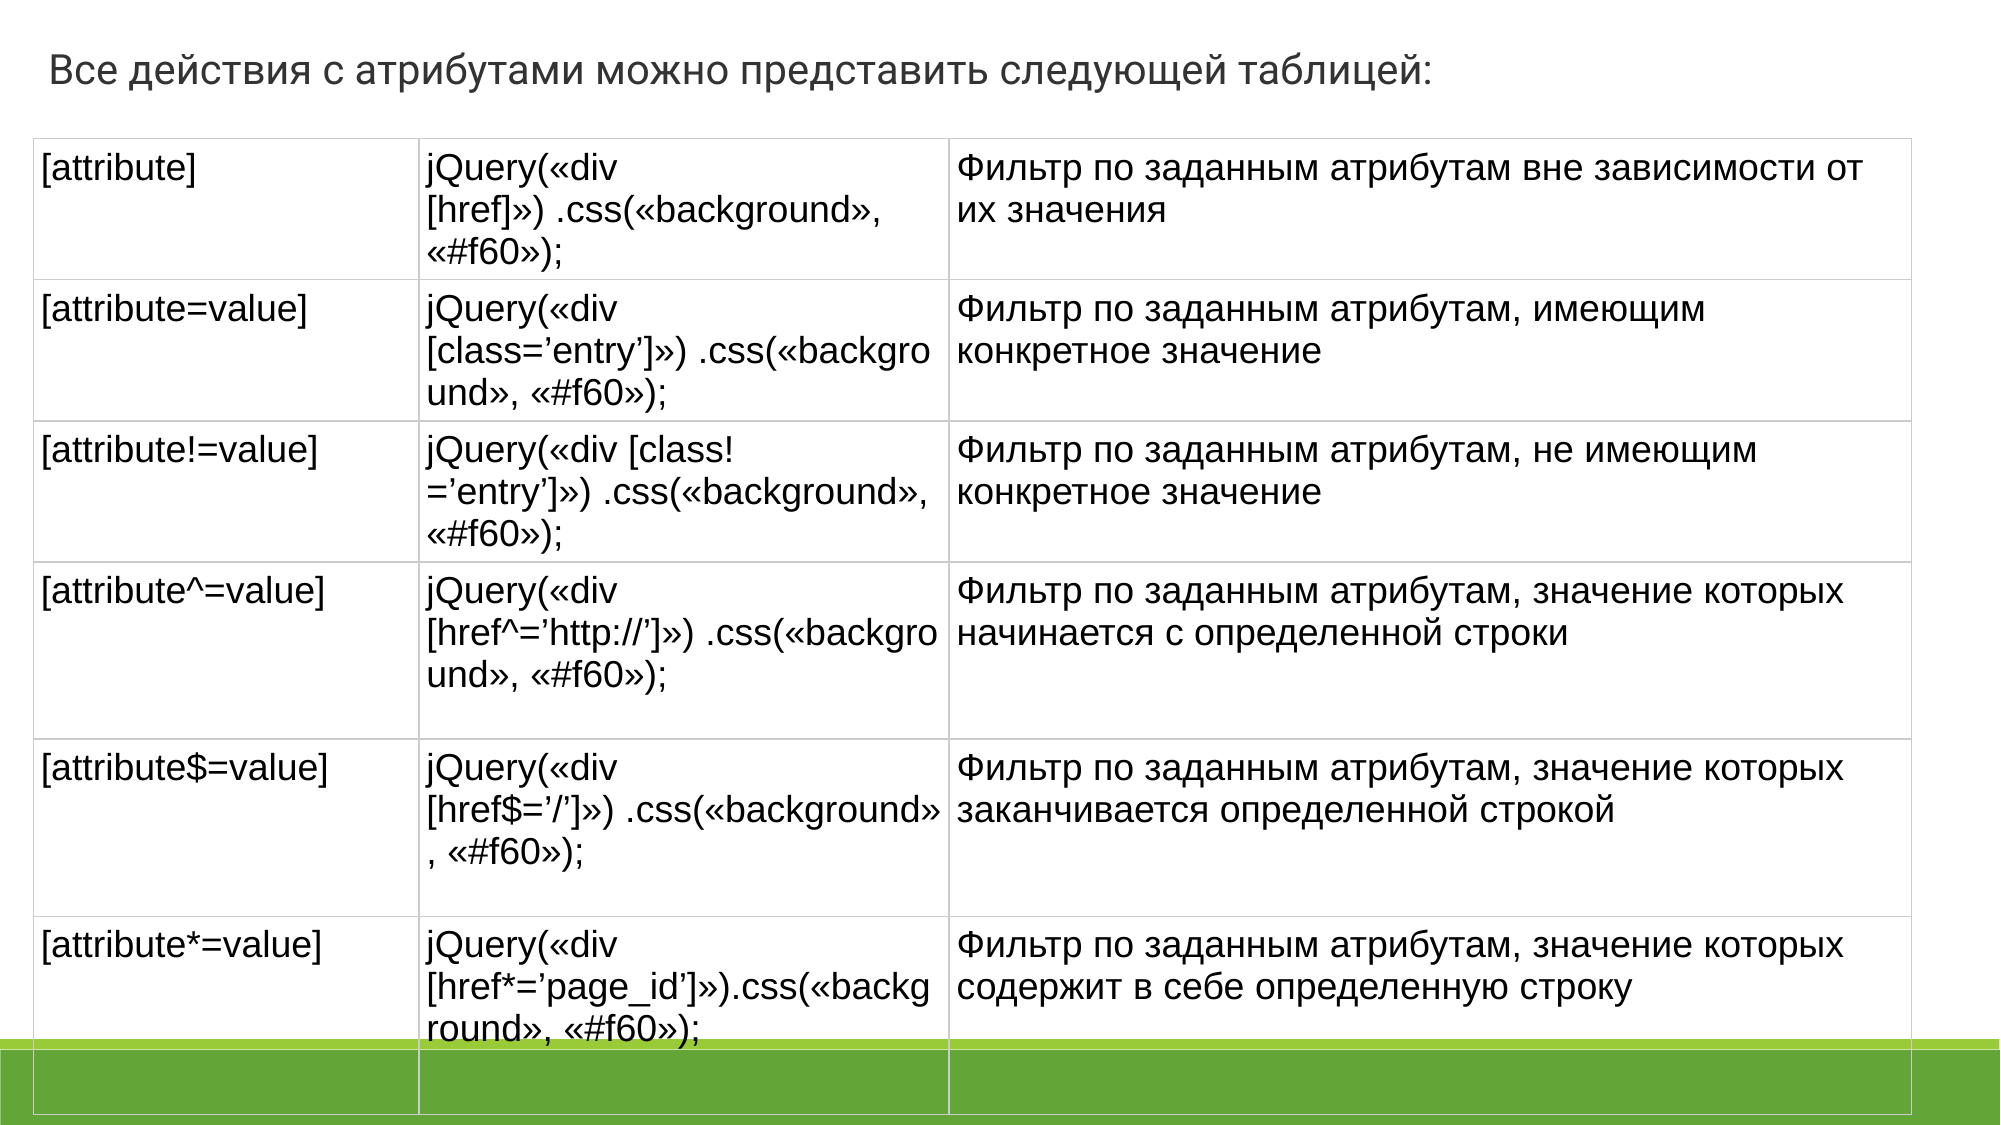

Все действия с атрибутами можно представить следующей таблицей:

| [attribute] | jQuery(«div [href]») .css(«background», «#f60»); | Фильтр по заданным атрибутам вне зависимости от их значения |
| --- | --- | --- |
| [attribute=value] | jQuery(«div [class=’entry’]») .css(«background», «#f60»); | Фильтр по заданным атрибутам, имеющим конкретное значение |
| [attribute!=value] | jQuery(«div [class!=’entry’]») .css(«background», «#f60»); | Фильтр по заданным атрибутам, не имеющим конкретное значение |
| [attribute^=value] | jQuery(«div [href^=’http://’]») .css(«background», «#f60»); | Фильтр по заданным атрибутам, значение которых начинается с определенной строки |
| [attribute$=value] | jQuery(«div [href$=’/’]») .css(«background», «#f60»); | Фильтр по заданным атрибутам, значение которых заканчивается определенной строкой |
| [attribute\*=value] | jQuery(«div [href\*=’page\_id’]»).css(«background», «#f60»); | Фильтр по заданным атрибутам, значение которых содержит в себе определенную строку |